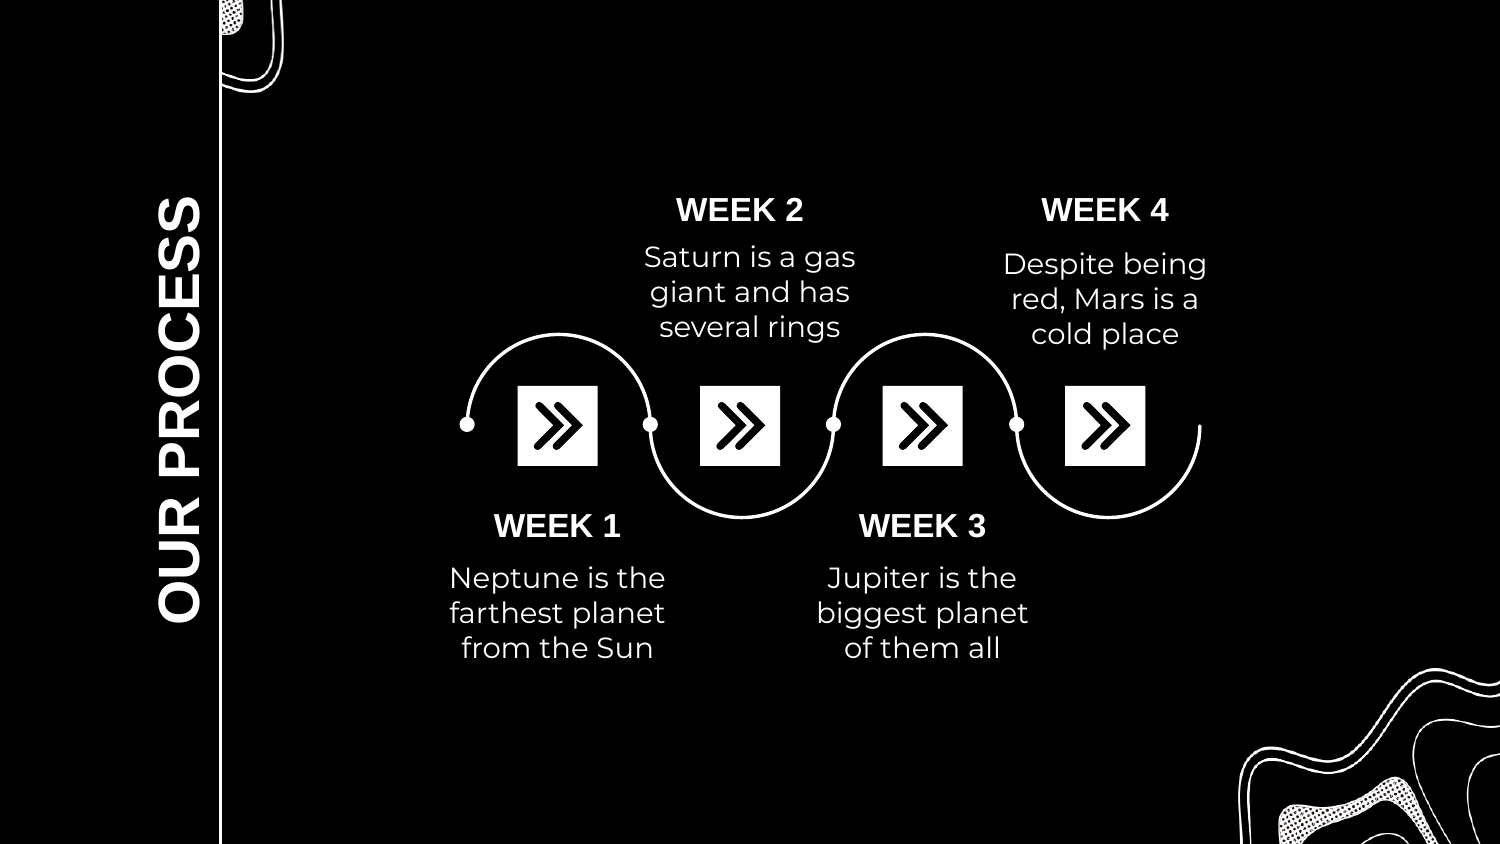

WEEK 2
WEEK 4
Saturn is a gas giant and has several rings
Despite being red, Mars is a cold place

# OUR PROCESS

WEEK 1
WEEK 3
Neptune is the farthest planet from the Sun
Jupiter is the biggest planet of them all